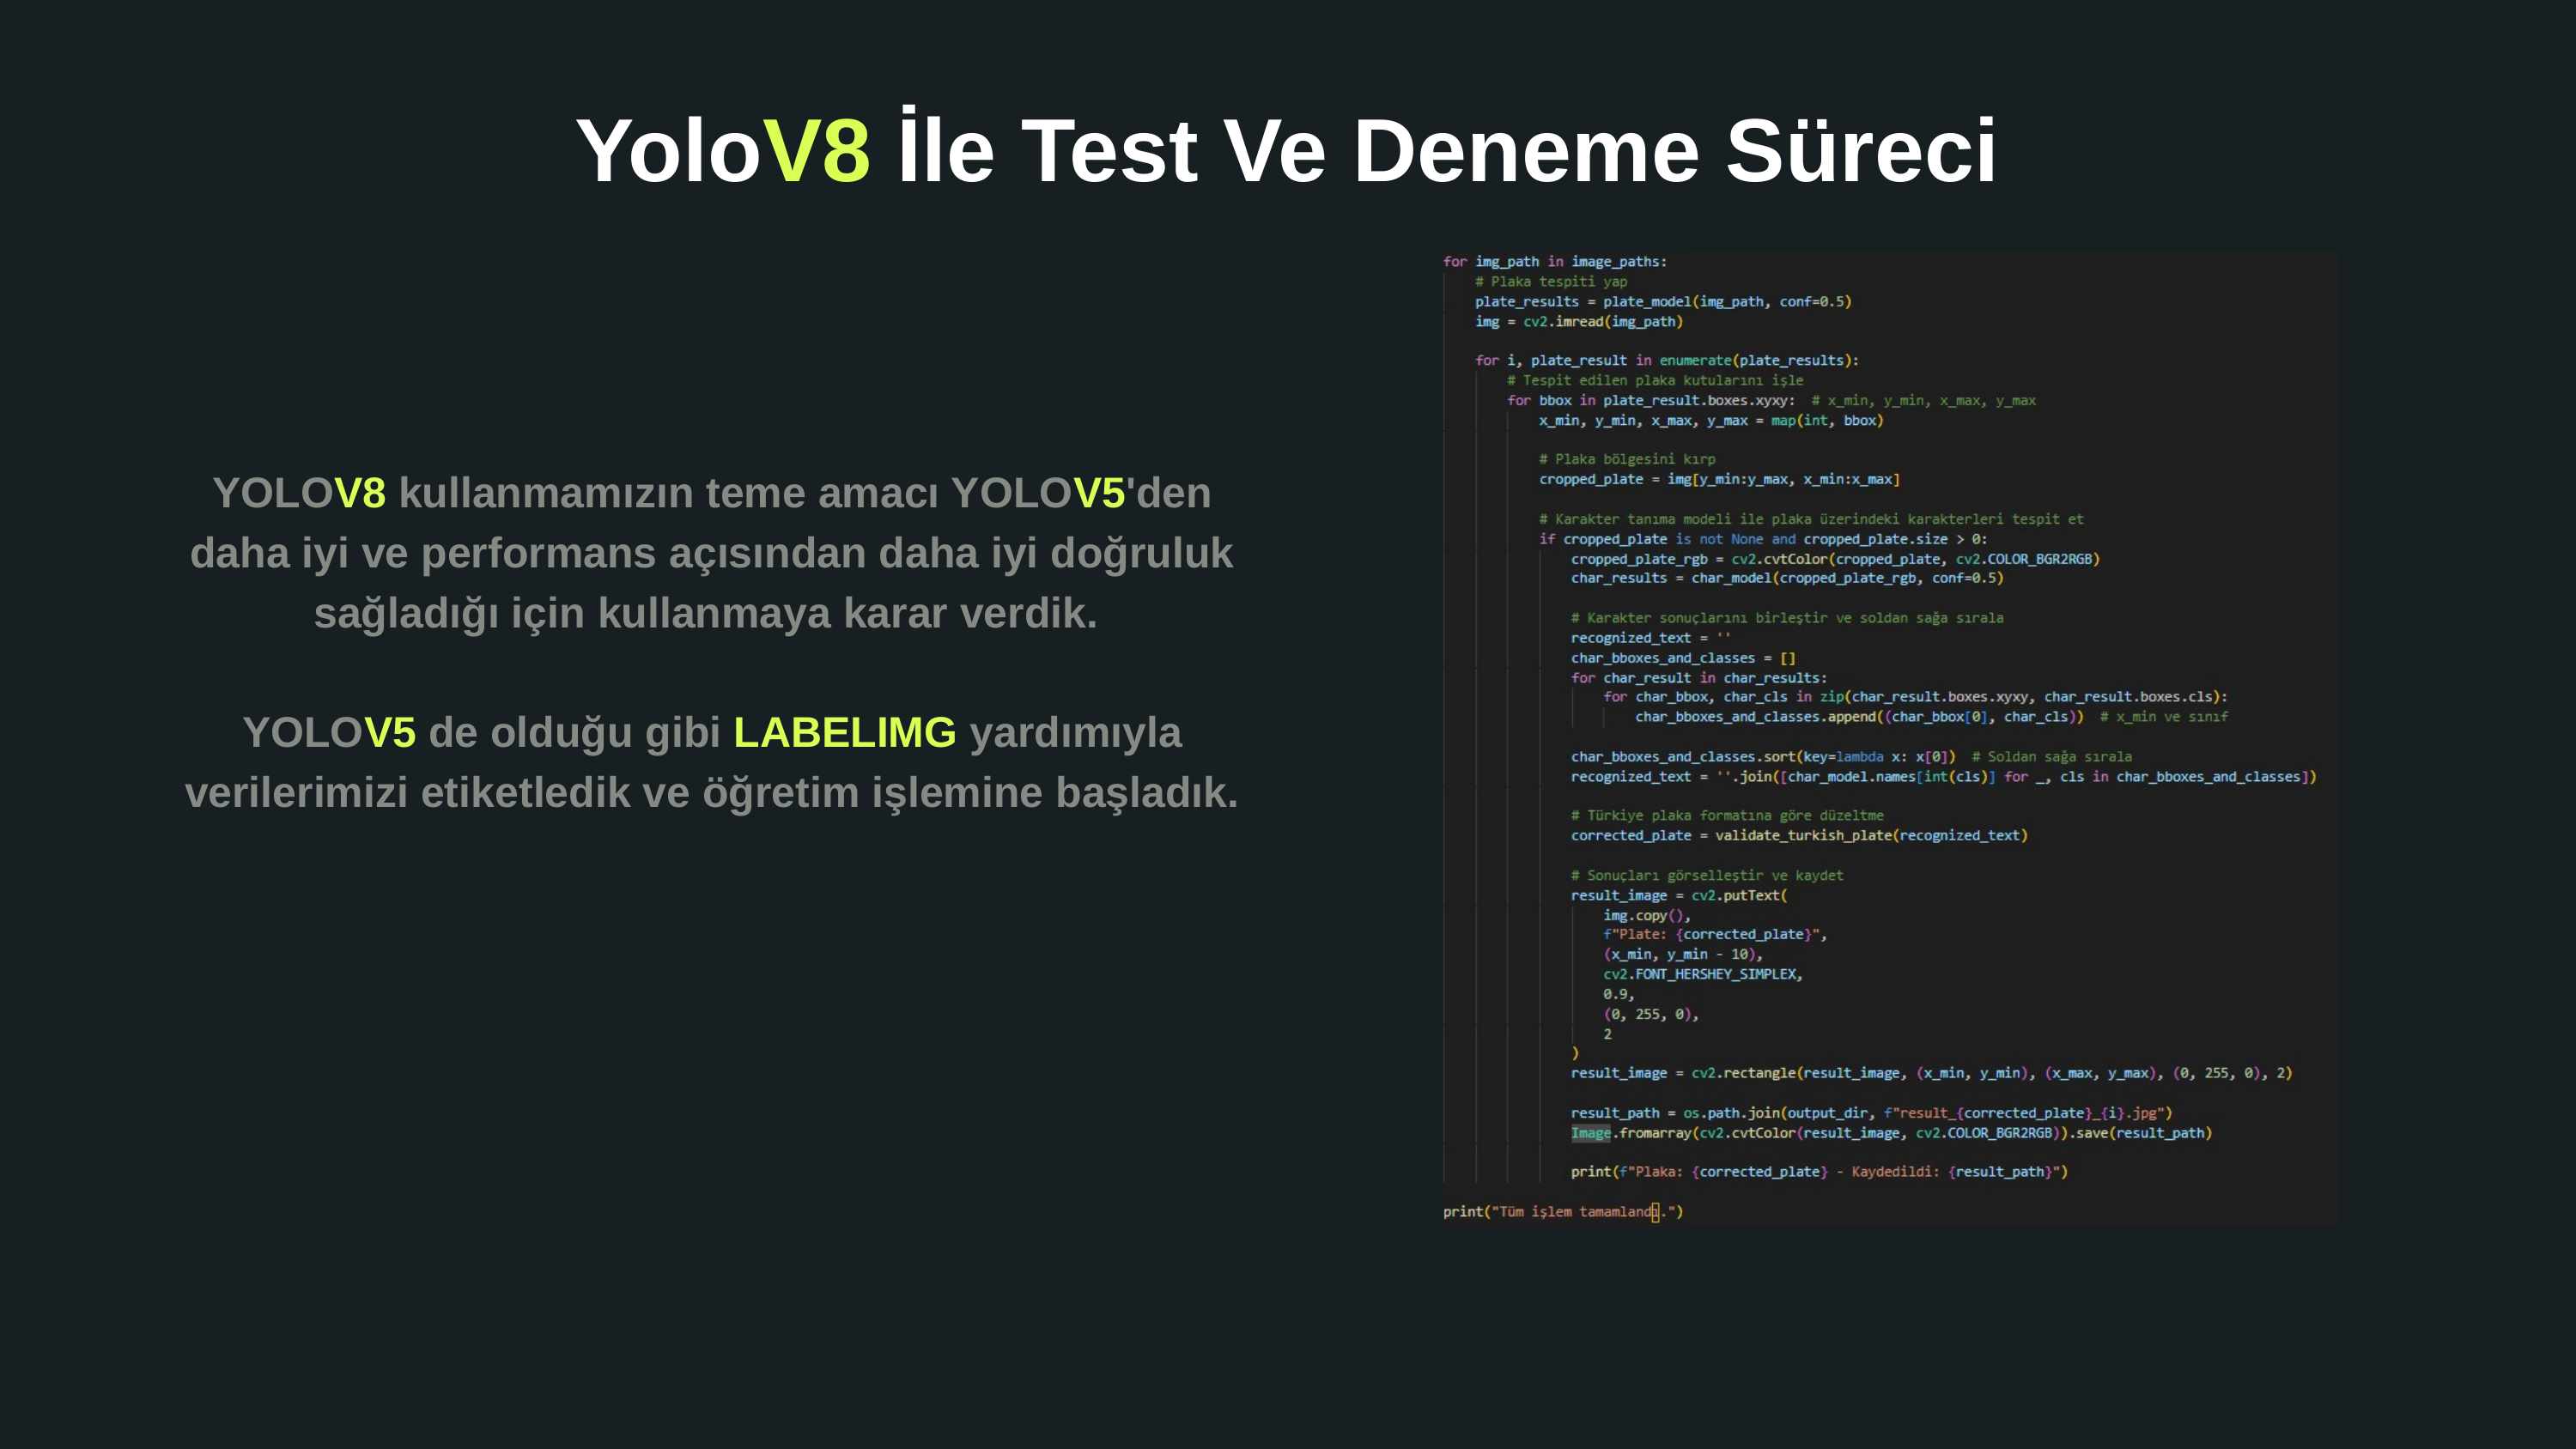

YoloV8 İle Test Ve Deneme Süreci

YOLOV8 kullanmamızın teme amacı YOLOV5'den daha iyi ve performans açısından daha iyi doğruluk sağladığı için kullanmaya karar verdik.
YOLOV5 de olduğu gibi LABELIMG yardımıyla verilerimizi etiketledik ve öğretim işlemine başladık.